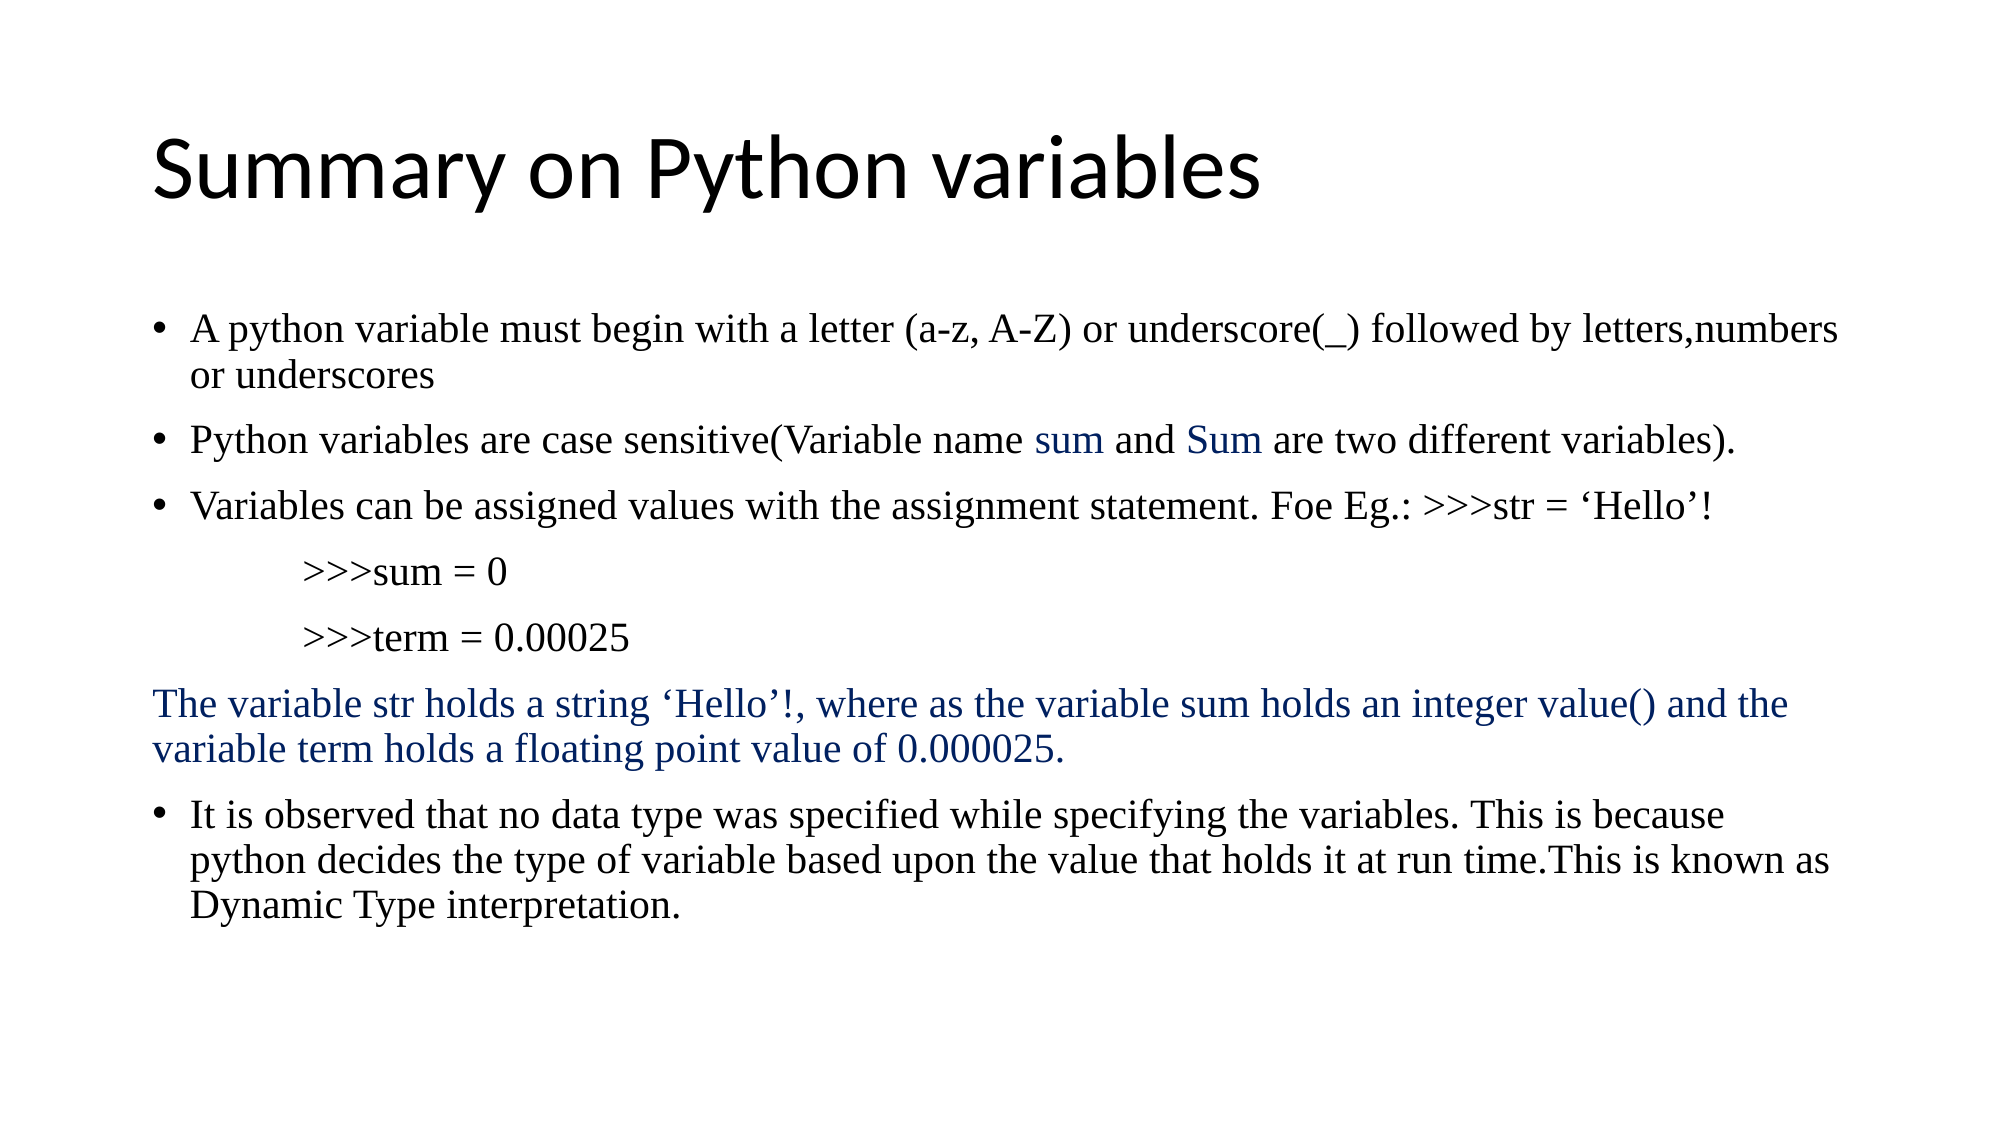

# Summary on Python variables
A python variable must begin with a letter (a-z, A-Z) or underscore(_) followed by letters,numbers or underscores
Python variables are case sensitive(Variable name sum and Sum are two different variables).
Variables can be assigned values with the assignment statement. Foe Eg.: >>>str = ‘Hello’!
	>>>sum = 0
	>>>term = 0.00025
The variable str holds a string ‘Hello’!, where as the variable sum holds an integer value() and the variable term holds a floating point value of 0.000025.
It is observed that no data type was specified while specifying the variables. This is because python decides the type of variable based upon the value that holds it at run time.This is known as Dynamic Type interpretation.